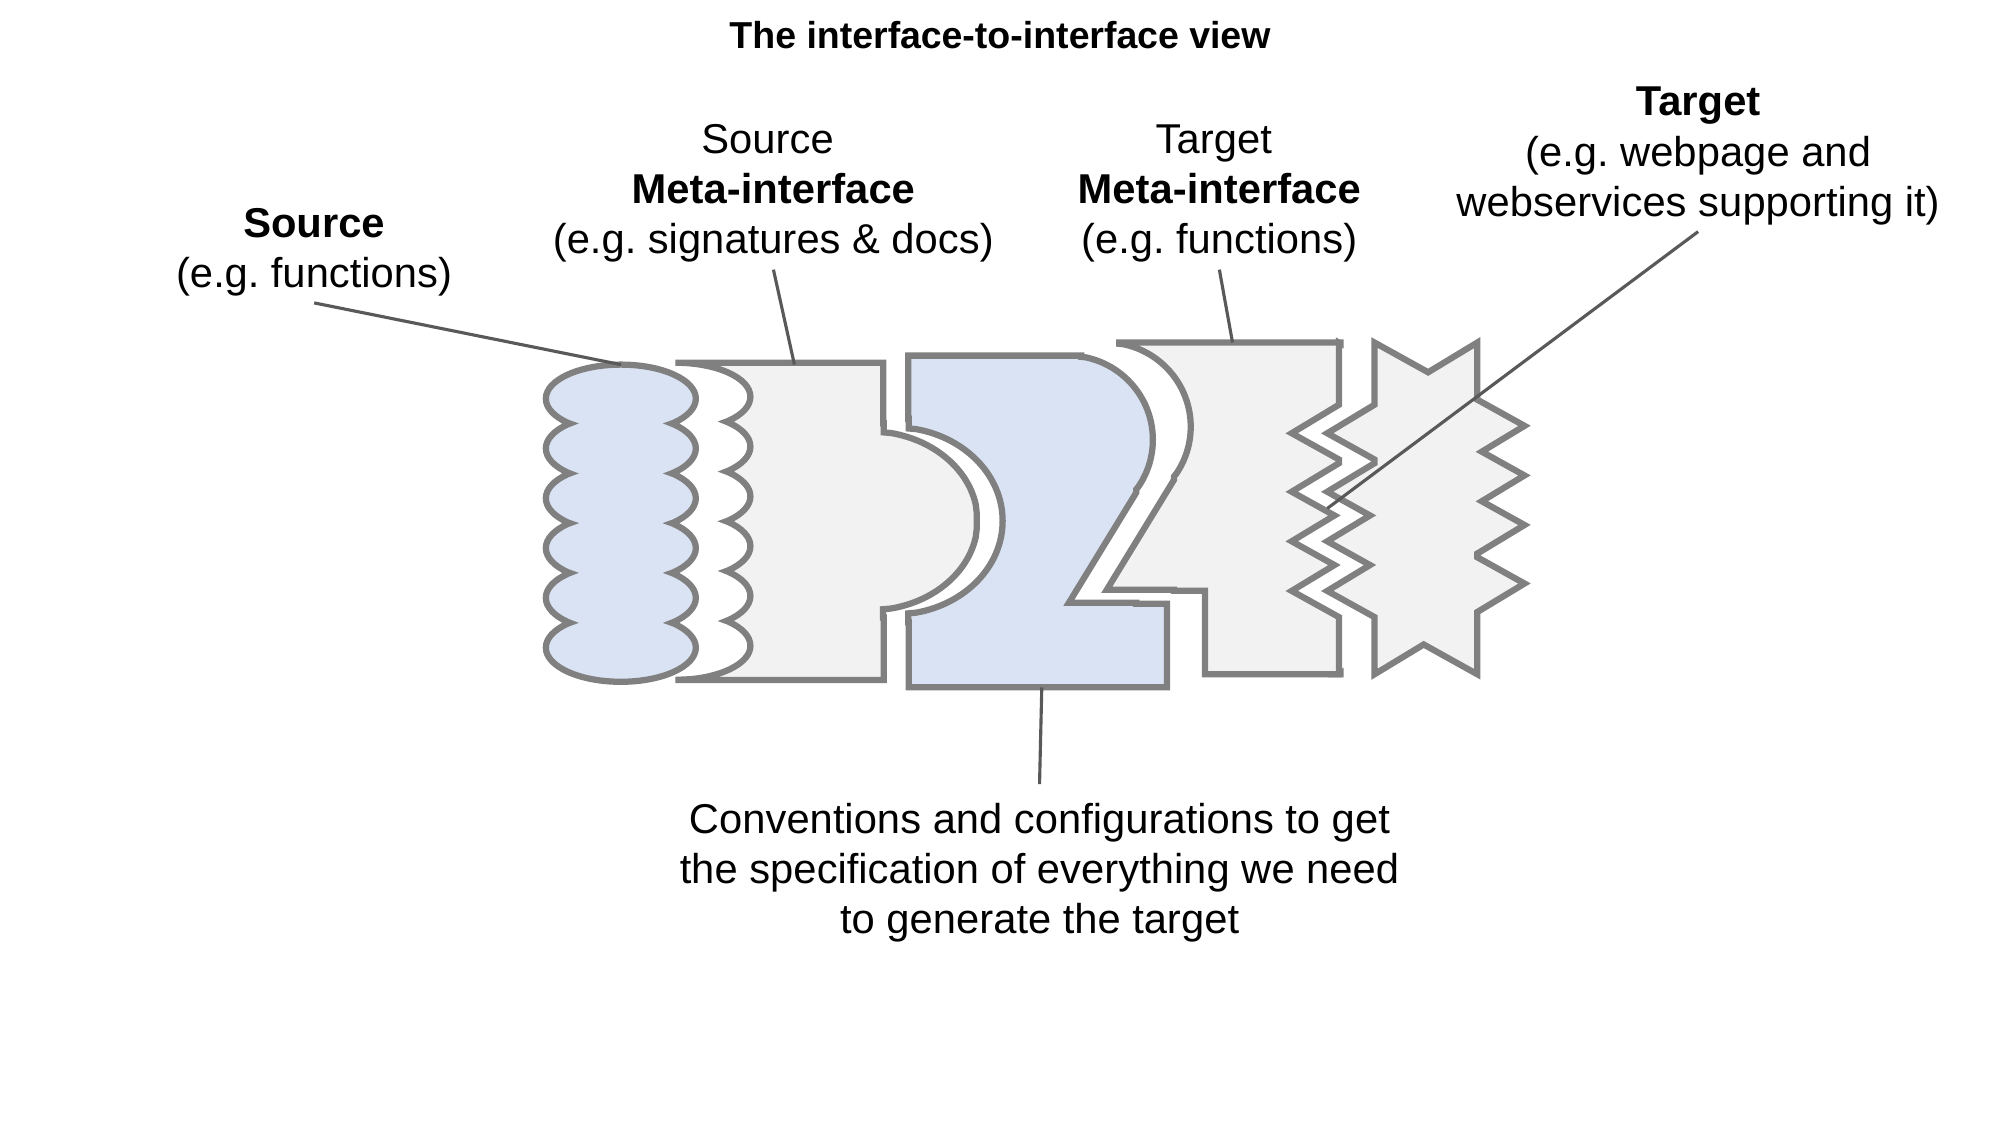

The interface-to-interface view
Target
(e.g. webpage and webservices supporting it)
Source
Meta-interface
(e.g. signatures & docs)
Target
Meta-interface
(e.g. functions)
Source
(e.g. functions)

Conventions and configurations to get the specification of everything we need to generate the target